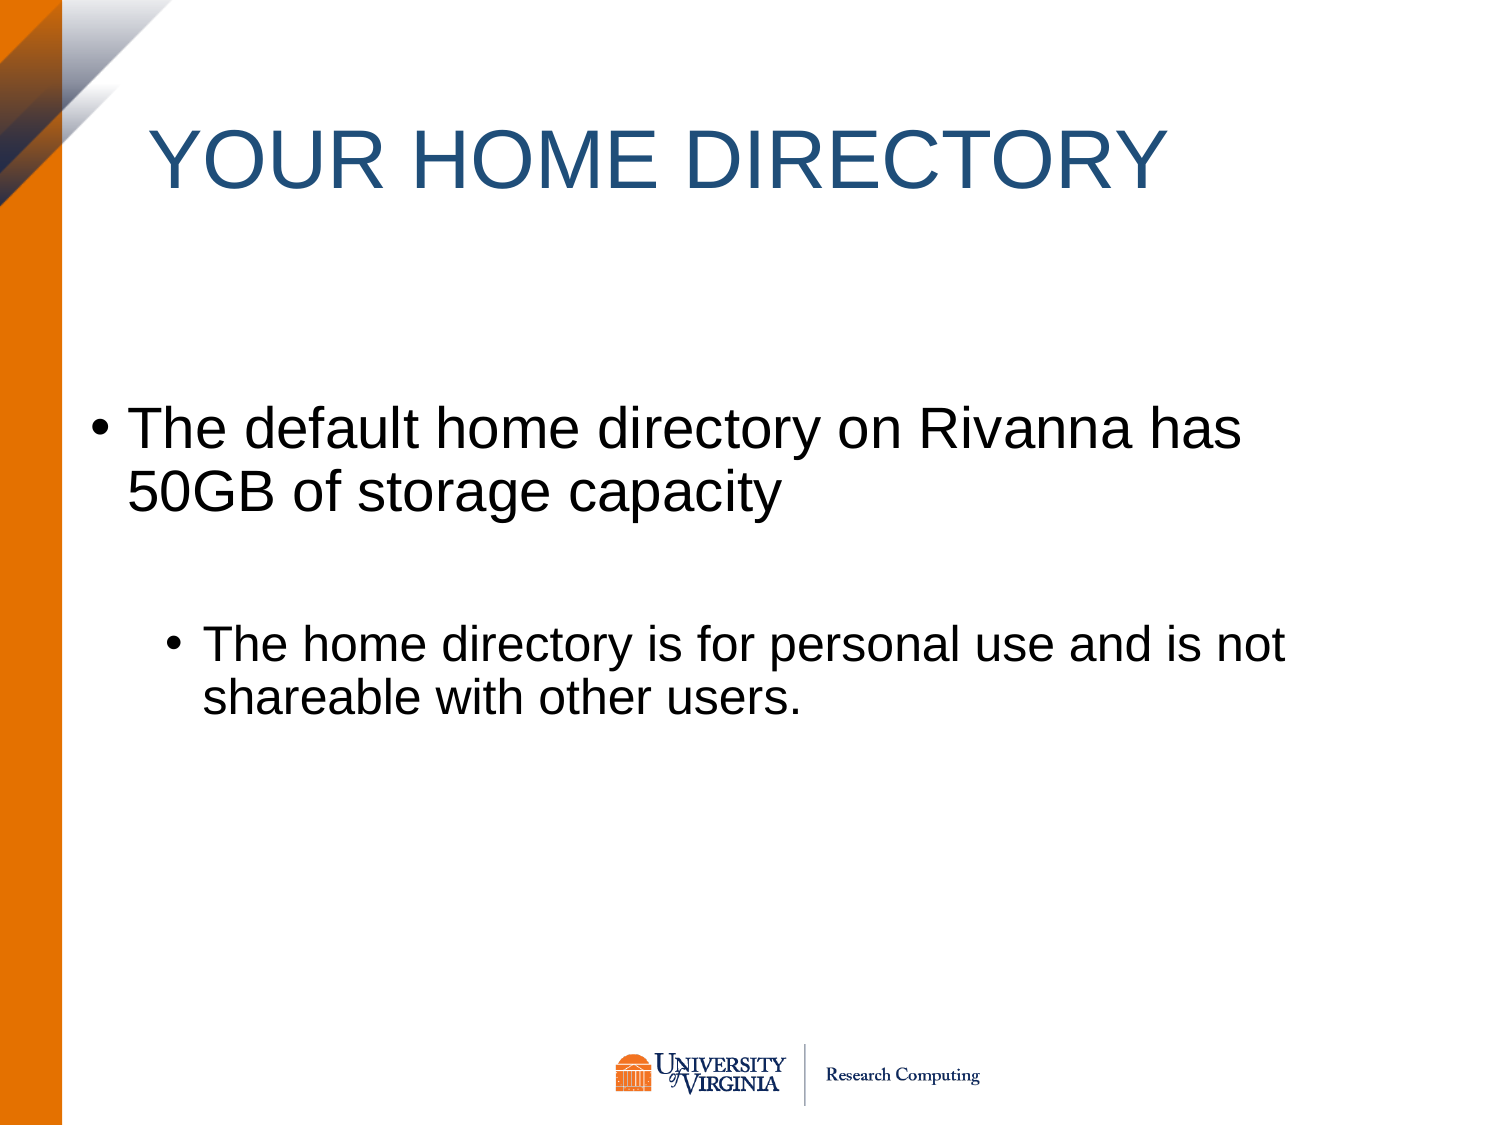

# Your Home Directory

The default home directory on Rivanna has 50GB of storage capacity

The home directory is for personal use and is not shareable with other users.